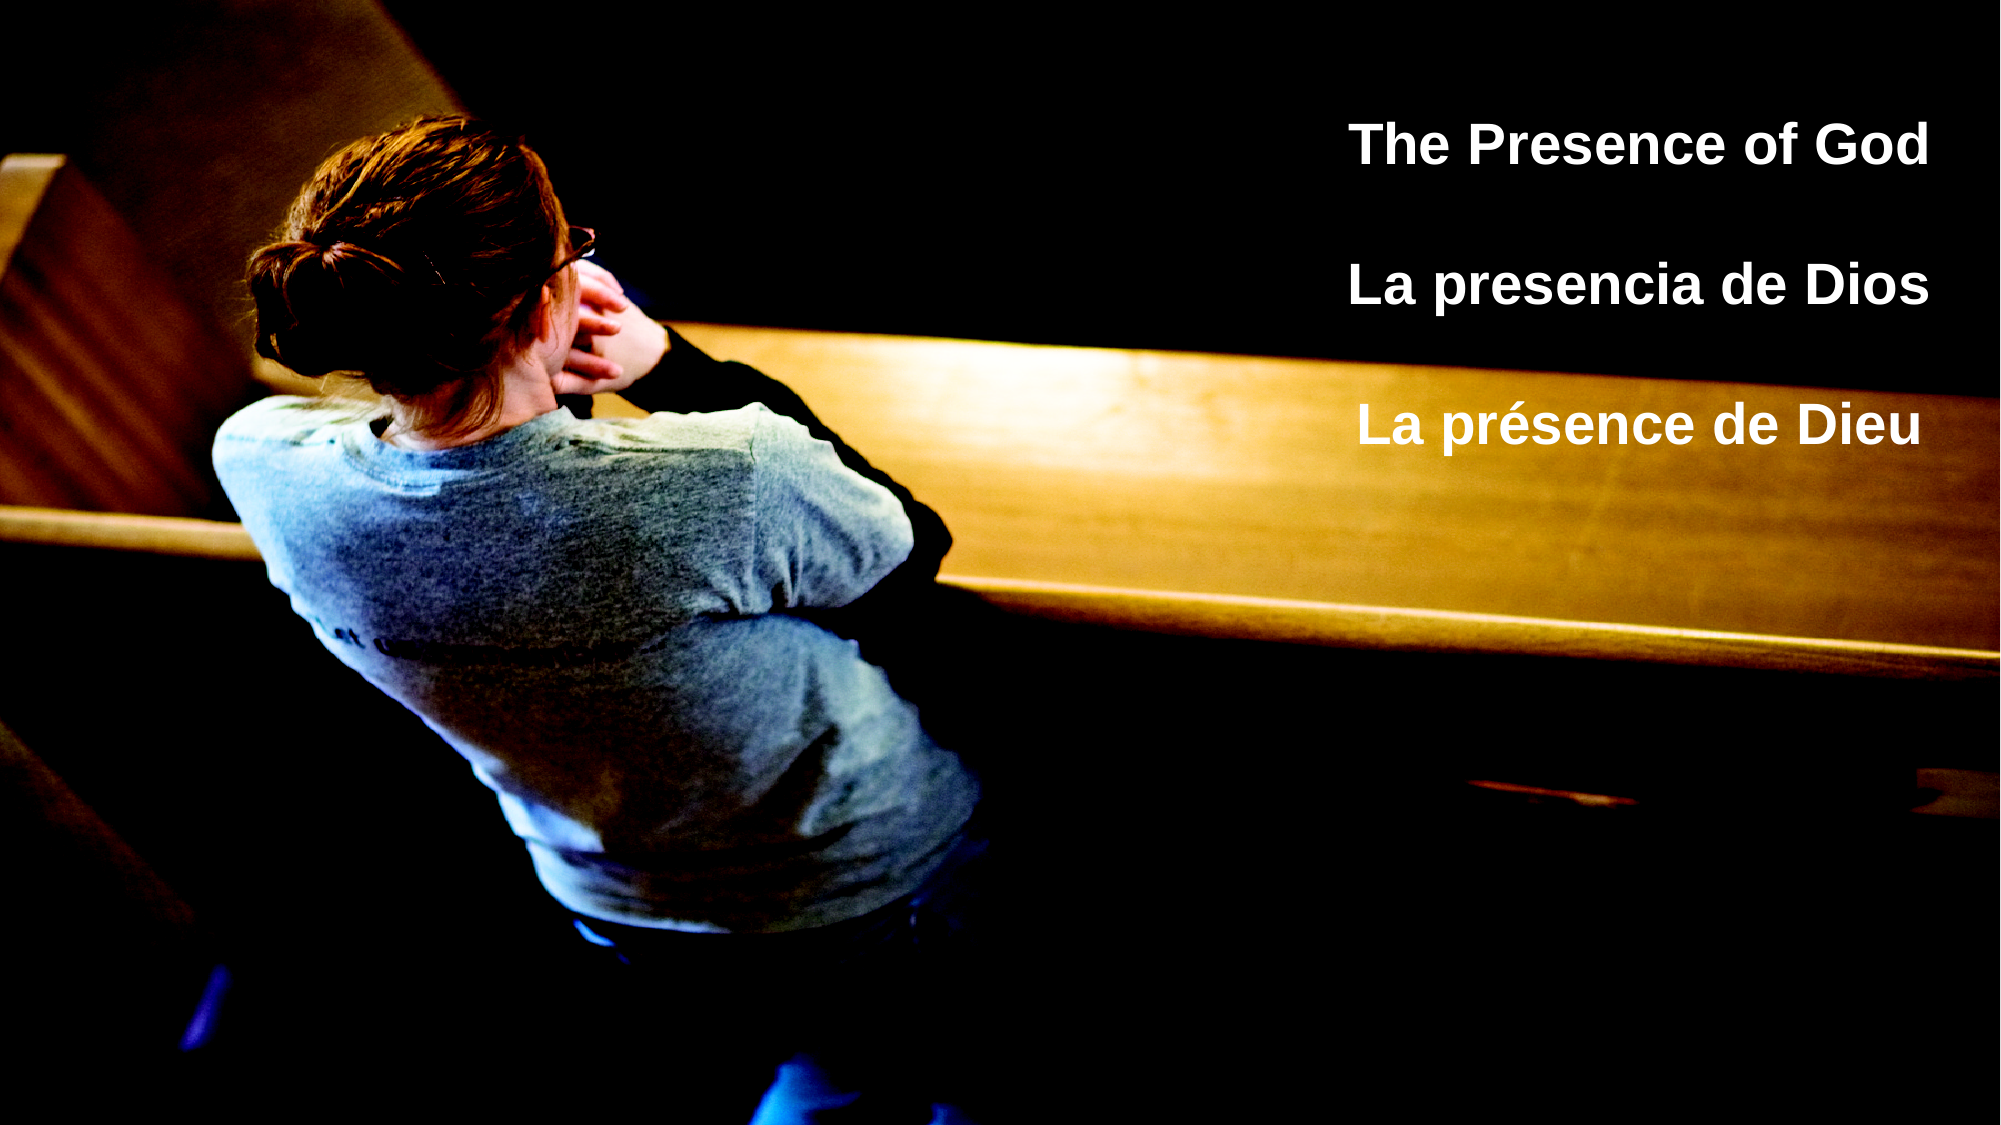

The Presence of God
La presencia de Dios

La présence de Dieu